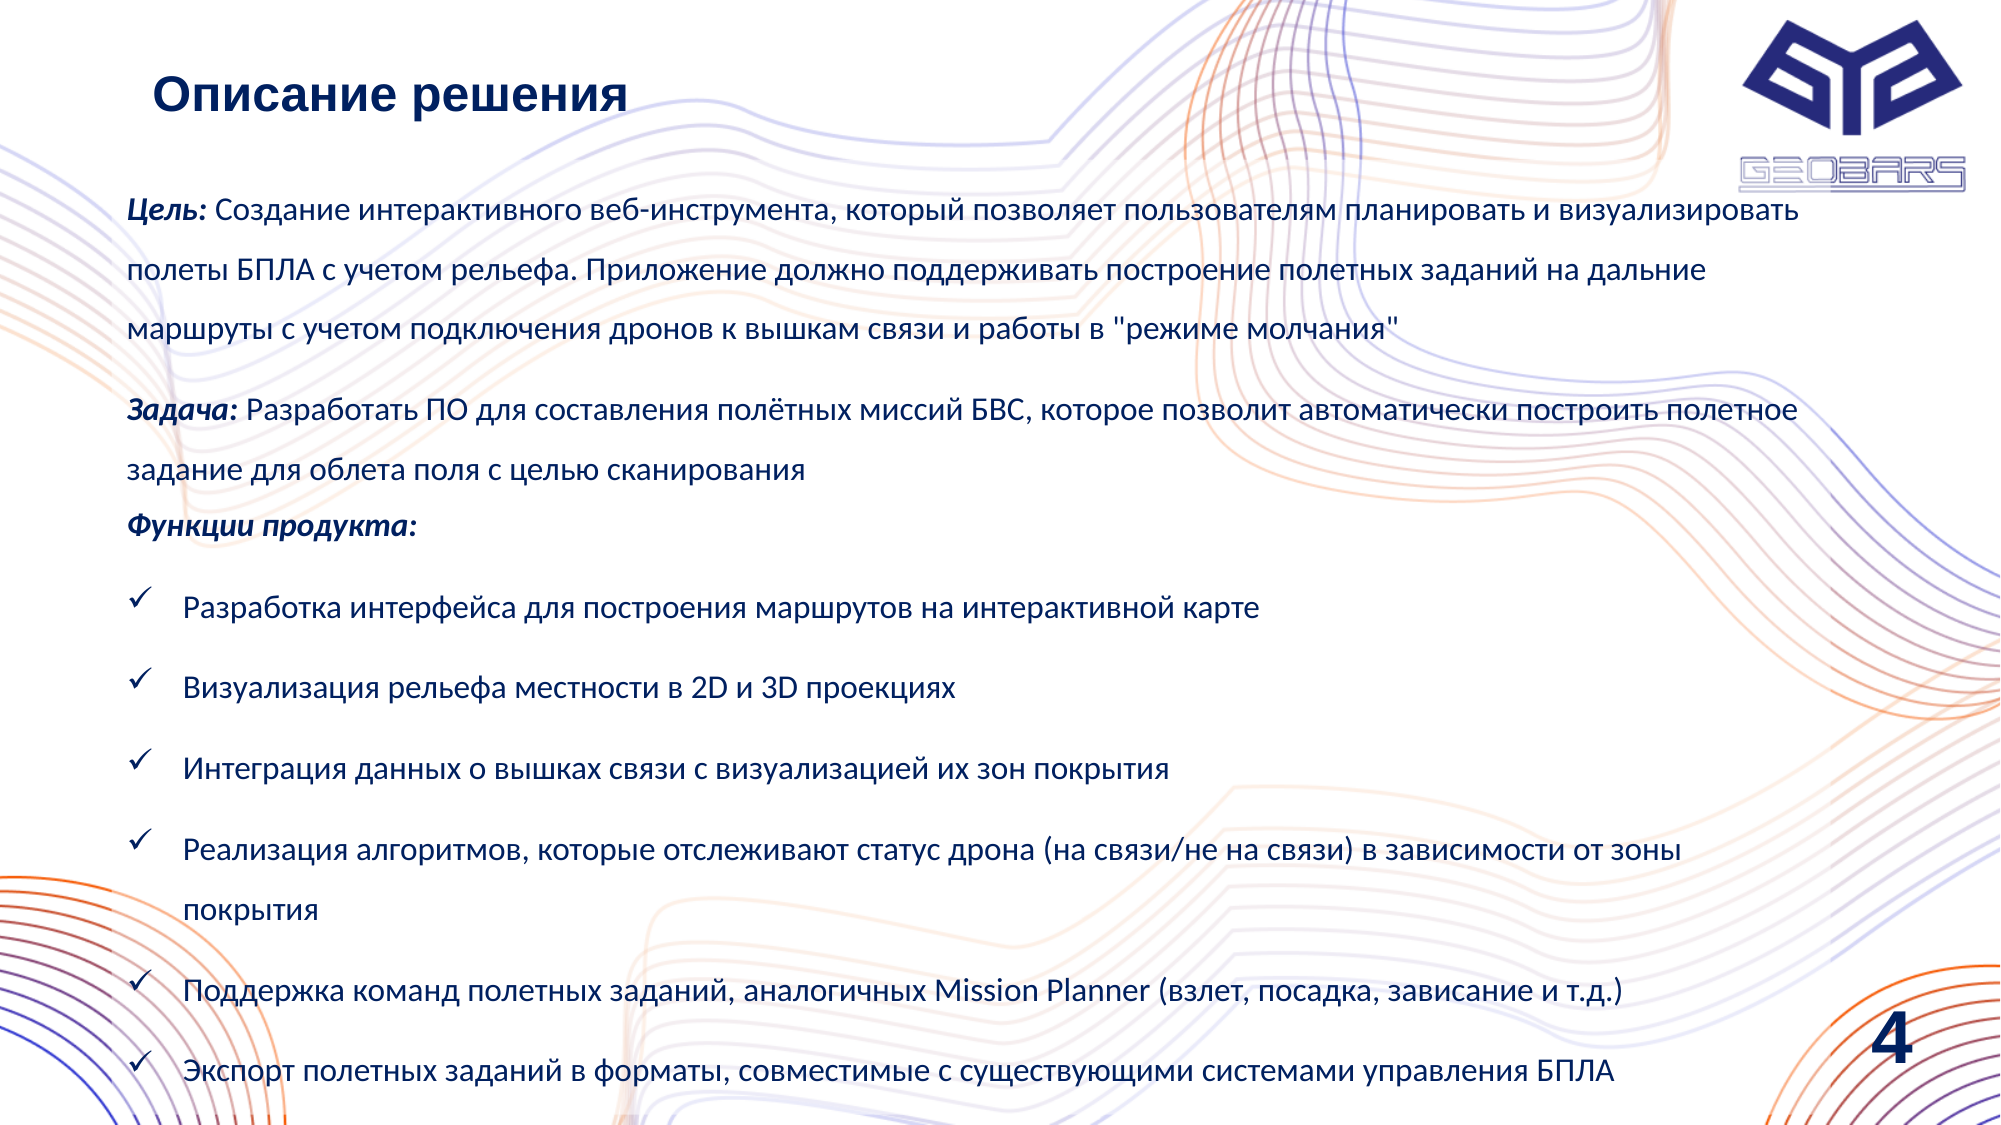

# Описание решения
Цель: Создание интерактивного веб-инструмента, который позволяет пользователям планировать и визуализировать полеты БПЛА с учетом рельефа. Приложение должно поддерживать построение полетных заданий на дальние маршруты с учетом подключения дронов к вышкам связи и работы в "режиме молчания"
Задача: Разработать ПО для составления полётных миссий БВС, которое позволит автоматически построить полетное задание для облета поля с целью сканирования
Функции продукта:
Разработка интерфейса для построения маршрутов на интерактивной карте
Визуализация рельефа местности в 2D и 3D проекциях
Интеграция данных о вышках связи с визуализацией их зон покрытия
Реализация алгоритмов, которые отслеживают статус дрона (на связи/не на связи) в зависимости от зоны покрытия
Поддержка команд полетных заданий, аналогичных Mission Planner (взлет, посадка, зависание и т.д.)
Экспорт полетных заданий в форматы, совместимые с существующими системами управления БПЛА
4